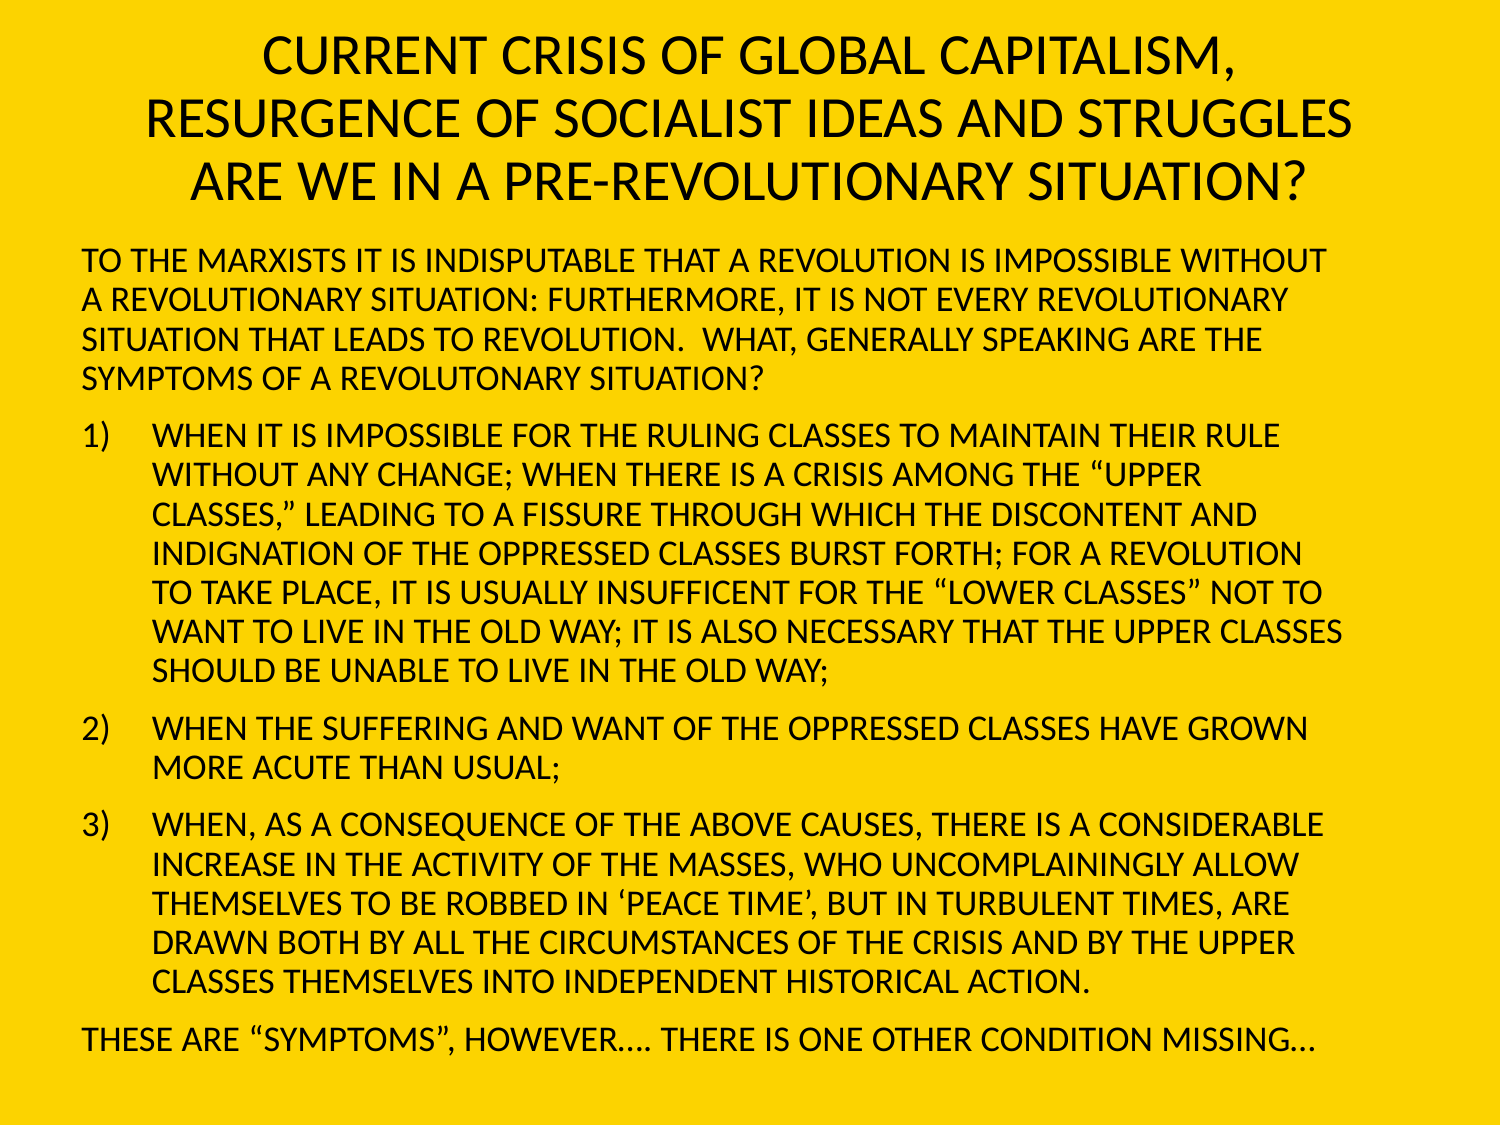

# CURRENT CRISIS OF GLOBAL CAPITALISM, RESURGENCE OF SOCIALIST IDEAS AND STRUGGLES ARE WE IN A PRE-REVOLUTIONARY SITUATION?
TO THE MARXISTS IT IS INDISPUTABLE THAT A REVOLUTION IS IMPOSSIBLE WITHOUT A REVOLUTIONARY SITUATION: FURTHERMORE, IT IS NOT EVERY REVOLUTIONARY SITUATION THAT LEADS TO REVOLUTION.  WHAT, GENERALLY SPEAKING ARE THE SYMPTOMS OF A REVOLUTONARY SITUATION?
WHEN IT IS IMPOSSIBLE FOR THE RULING CLASSES TO MAINTAIN THEIR RULE WITHOUT ANY CHANGE; WHEN THERE IS A CRISIS AMONG THE “UPPER CLASSES,” LEADING TO A FISSURE THROUGH WHICH THE DISCONTENT AND INDIGNATION OF THE OPPRESSED CLASSES BURST FORTH; FOR A REVOLUTION TO TAKE PLACE, IT IS USUALLY INSUFFICENT FOR THE “LOWER CLASSES” NOT TO WANT TO LIVE IN THE OLD WAY; IT IS ALSO NECESSARY THAT THE UPPER CLASSES SHOULD BE UNABLE TO LIVE IN THE OLD WAY;
WHEN THE SUFFERING AND WANT OF THE OPPRESSED CLASSES HAVE GROWN MORE ACUTE THAN USUAL;
WHEN, AS A CONSEQUENCE OF THE ABOVE CAUSES, THERE IS A CONSIDERABLE INCREASE IN THE ACTIVITY OF THE MASSES, WHO UNCOMPLAININGLY ALLOW THEMSELVES TO BE ROBBED IN ‘PEACE TIME’, BUT IN TURBULENT TIMES, ARE DRAWN BOTH BY ALL THE CIRCUMSTANCES OF THE CRISIS AND BY THE UPPER CLASSES THEMSELVES INTO INDEPENDENT HISTORICAL ACTION.
THESE ARE “SYMPTOMS”, HOWEVER…. THERE IS ONE OTHER CONDITION MISSING…